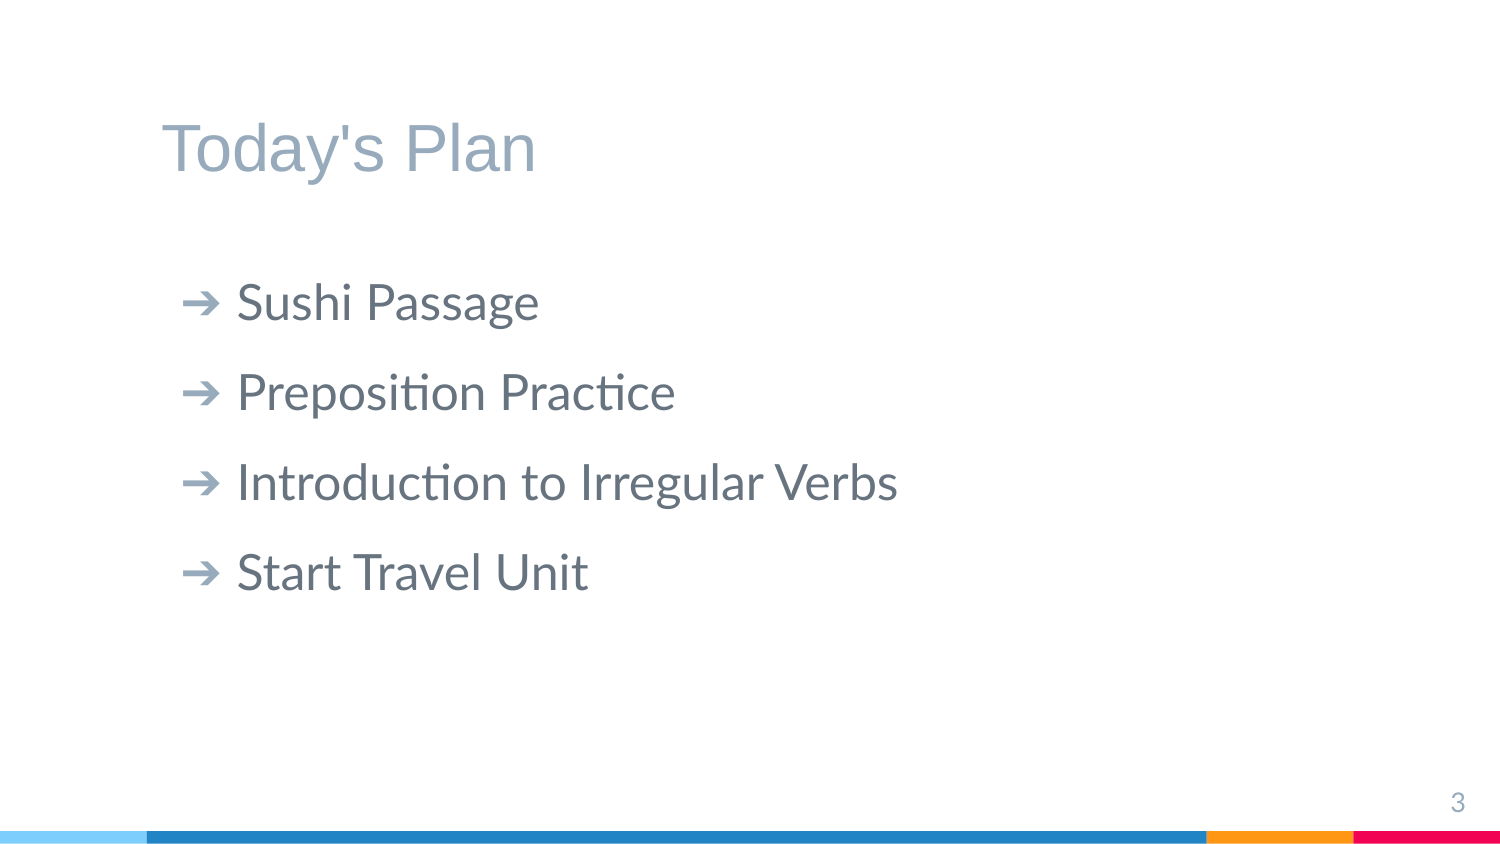

# Today's Plan
Sushi Passage
Preposition Practice
Introduction to Irregular Verbs
Start Travel Unit
3